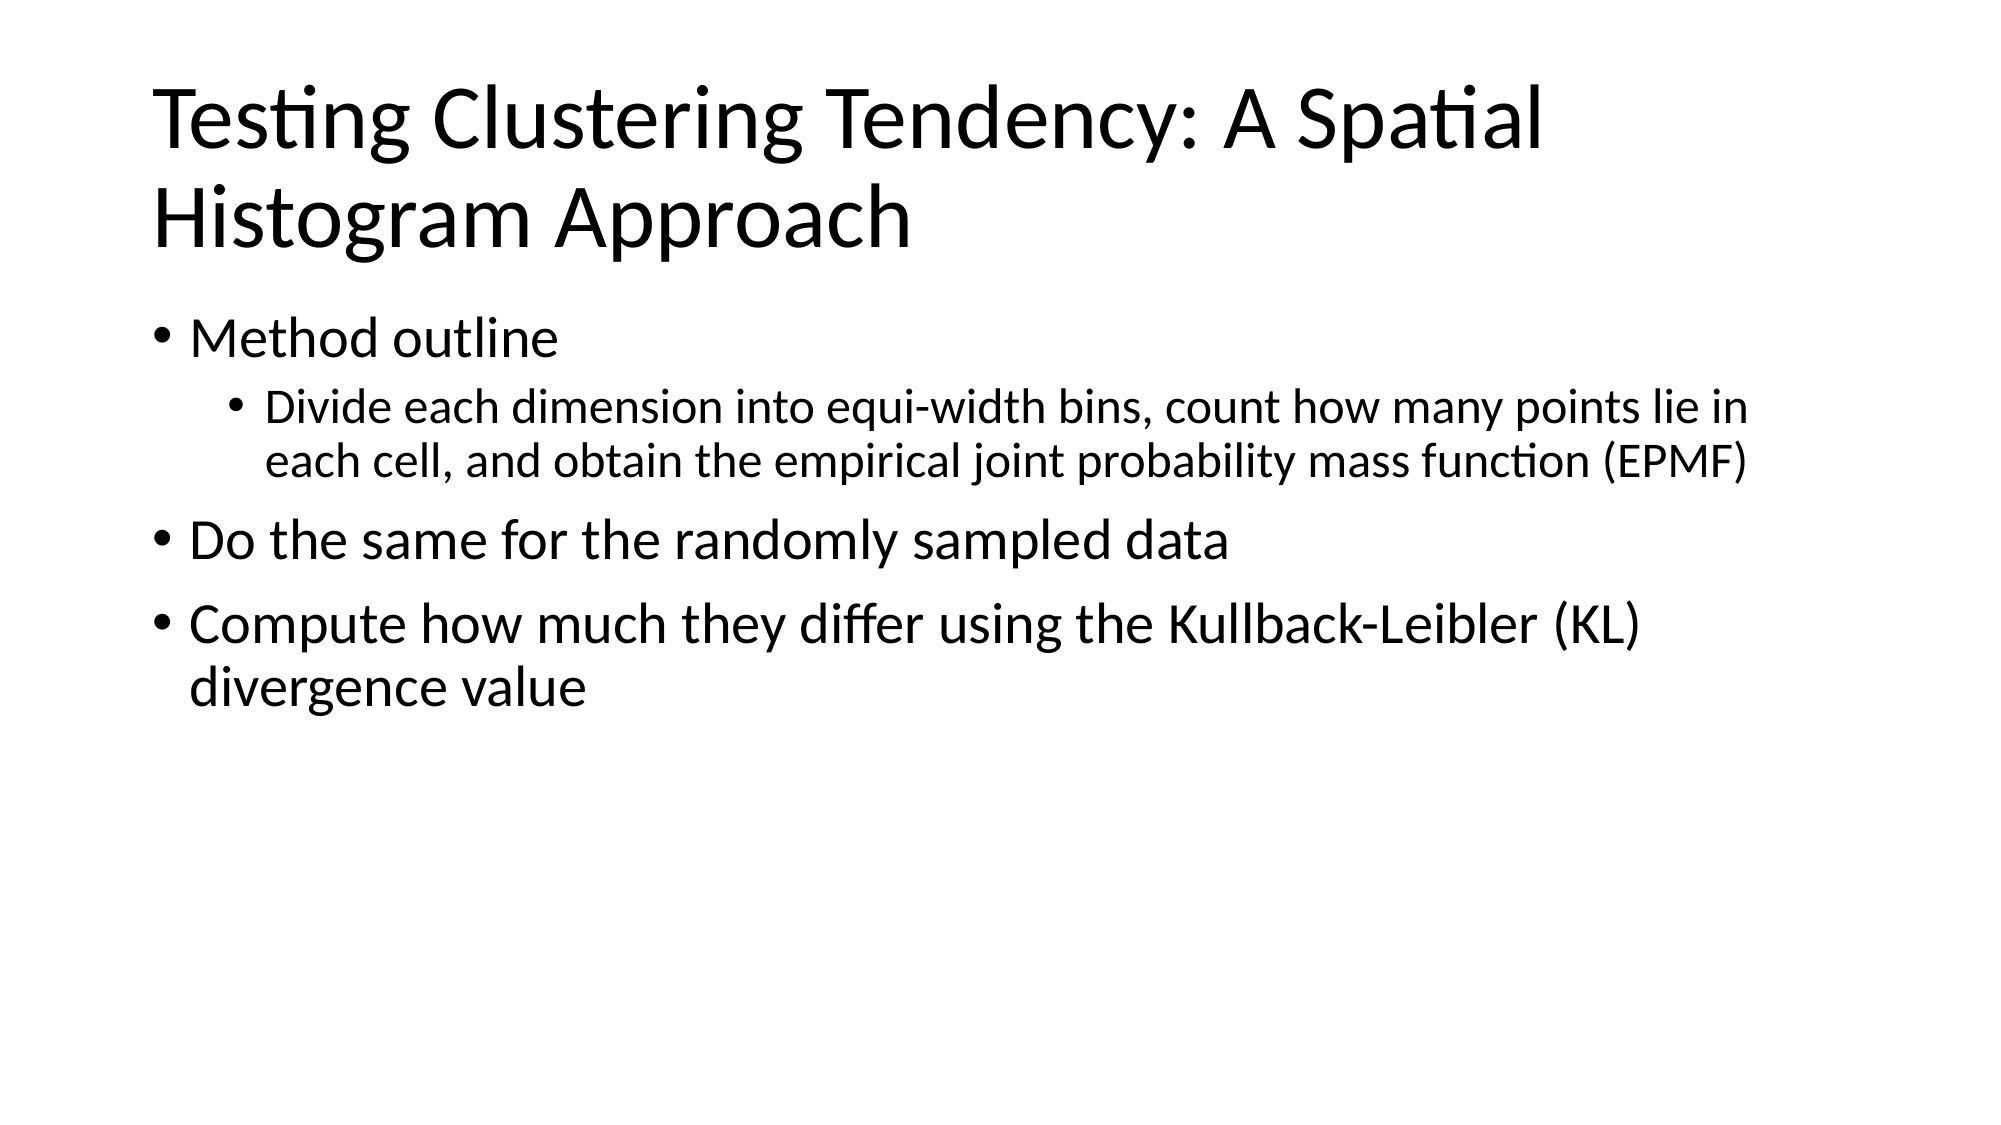

# Testing Clustering Tendency: A Spatial Histogram Approach
Method outline
Divide each dimension into equi-width bins, count how many points lie in each cell, and obtain the empirical joint probability mass function (EPMF)
Do the same for the randomly sampled data
Compute how much they differ using the Kullback-Leibler (KL) divergence value